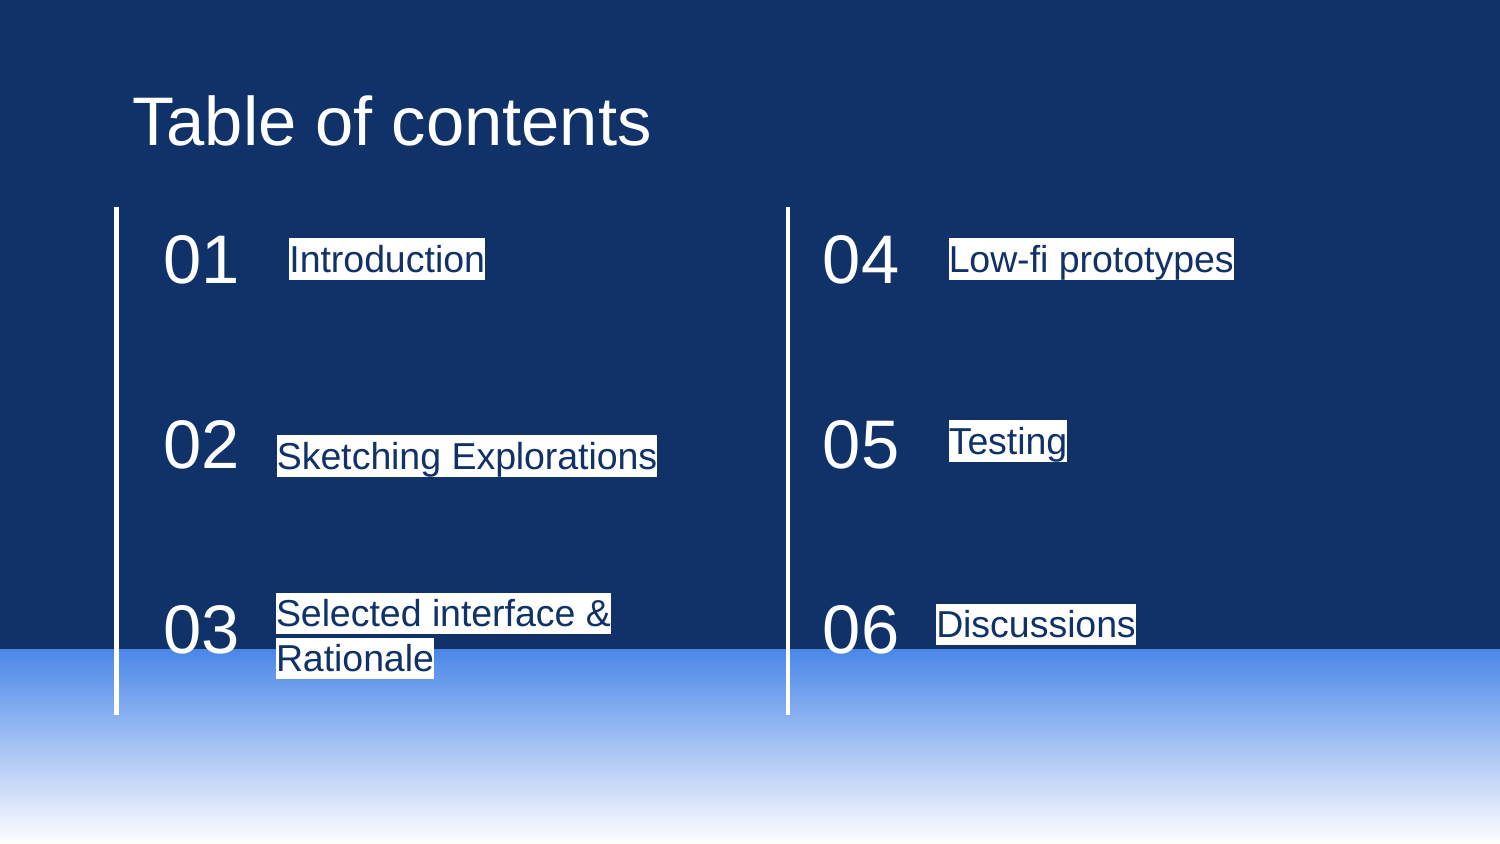

Table of contents
# 01
04
Introduction
Low-fi prototypes
02
05
Testing
Sketching Explorations
03
06
Discussions
Selected interface & Rationale